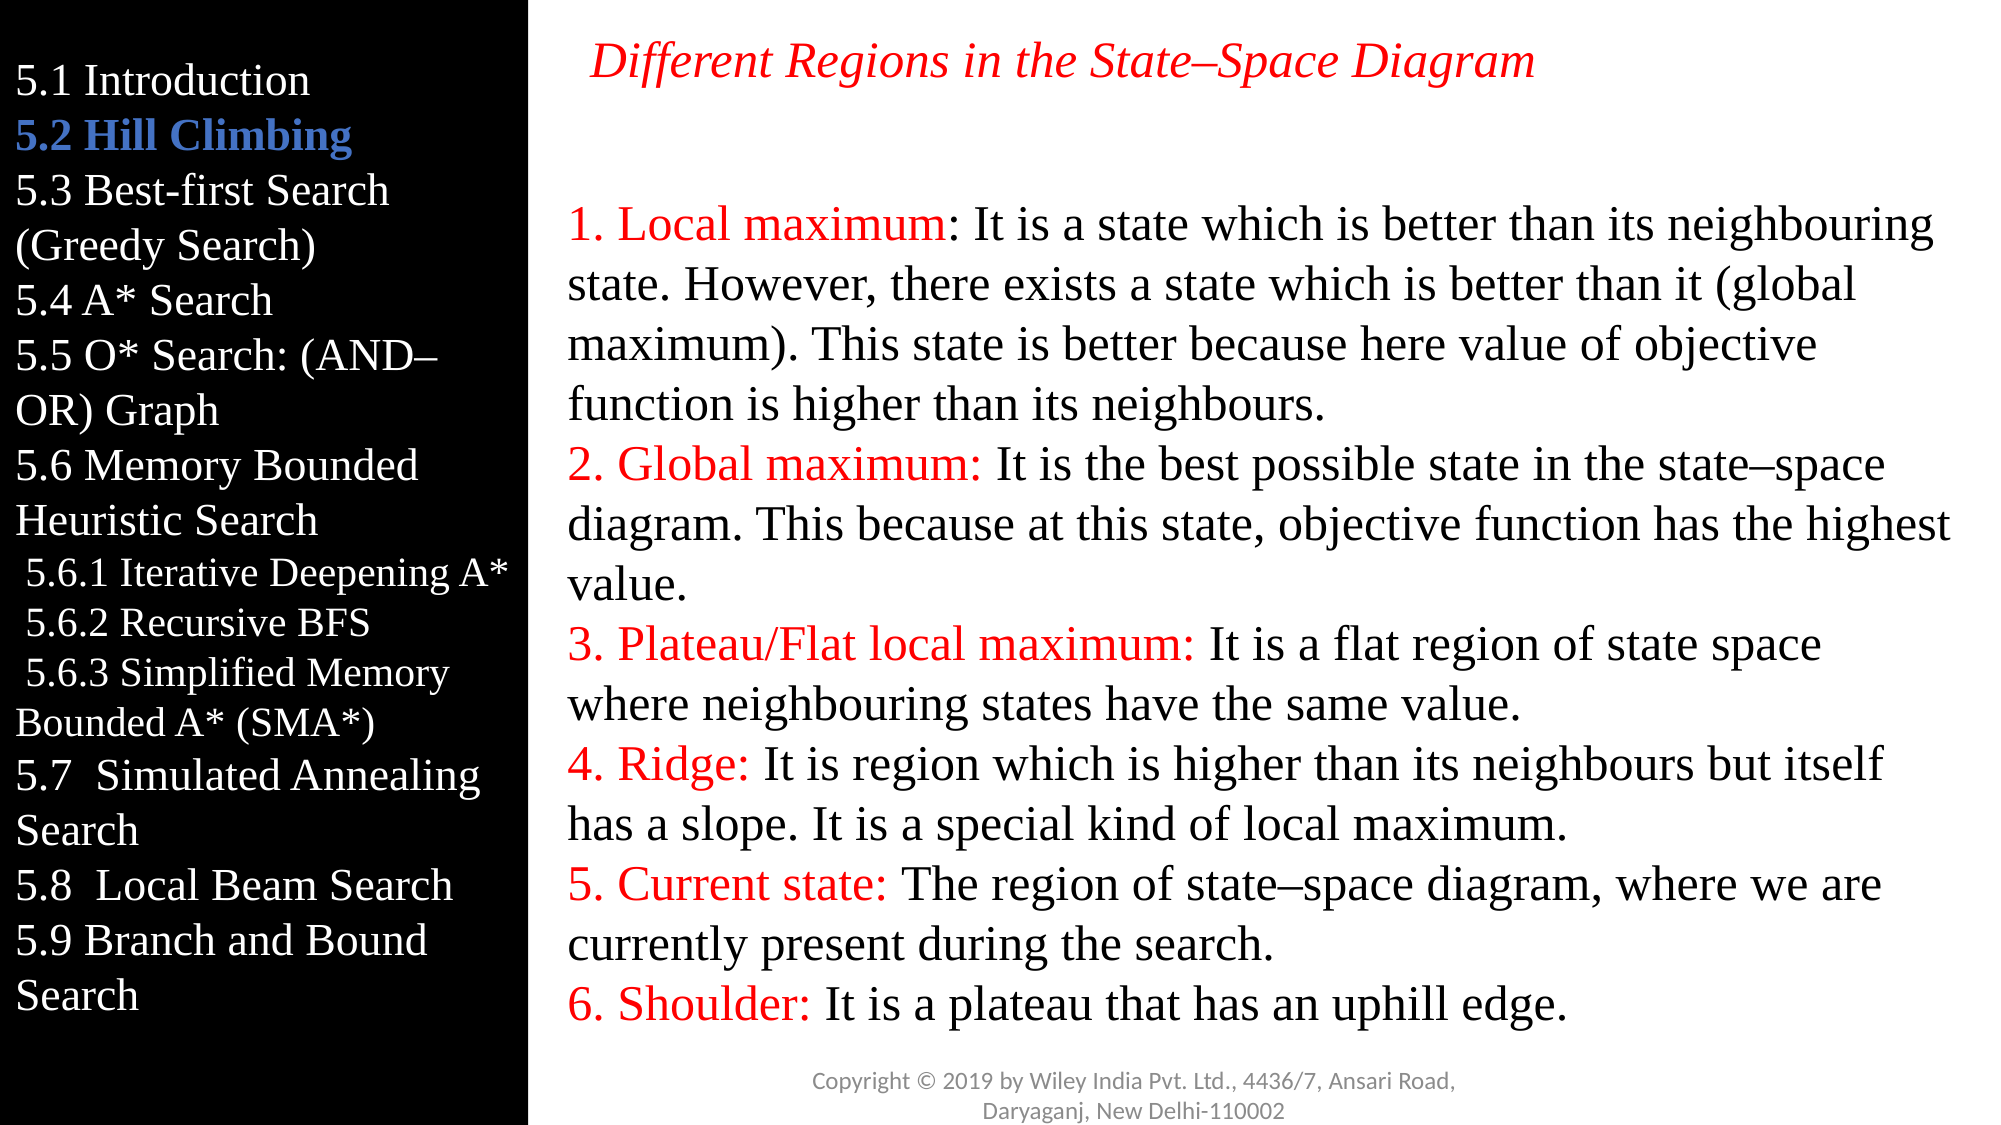

5.1 Introduction
5.2 Hill Climbing
5.3 Best-first Search (Greedy Search)
5.4 A* Search
5.5 O* Search: (AND–OR) Graph
5.6 Memory Bounded Heuristic Search
 5.6.1 Iterative Deepening A*
 5.6.2 Recursive BFS
 5.6.3 Simplified Memory Bounded A* (SMA*)
5.7  Simulated Annealing Search
5.8  Local Beam Search
5.9 Branch and Bound Search

# Different Regions in the State–Space Diagram
1. Local maximum: It is a state which is better than its neighbouring state. However, there exists a state which is better than it (global maximum). This state is better because here value of objective function is higher than its neighbours.
2. Global maximum: It is the best possible state in the state–space diagram. This because at this state, objective function has the highest value.
3. Plateau/Flat local maximum: It is a flat region of state space where neighbouring states have the same value.
4. Ridge: It is region which is higher than its neighbours but itself has a slope. It is a special kind of local maximum.
5. Current state: The region of state–space diagram, where we are currently present during the search.
6. Shoulder: It is a plateau that has an uphill edge.
Copyright © 2019 by Wiley India Pvt. Ltd., 4436/7, Ansari Road, Daryaganj, New Delhi-110002